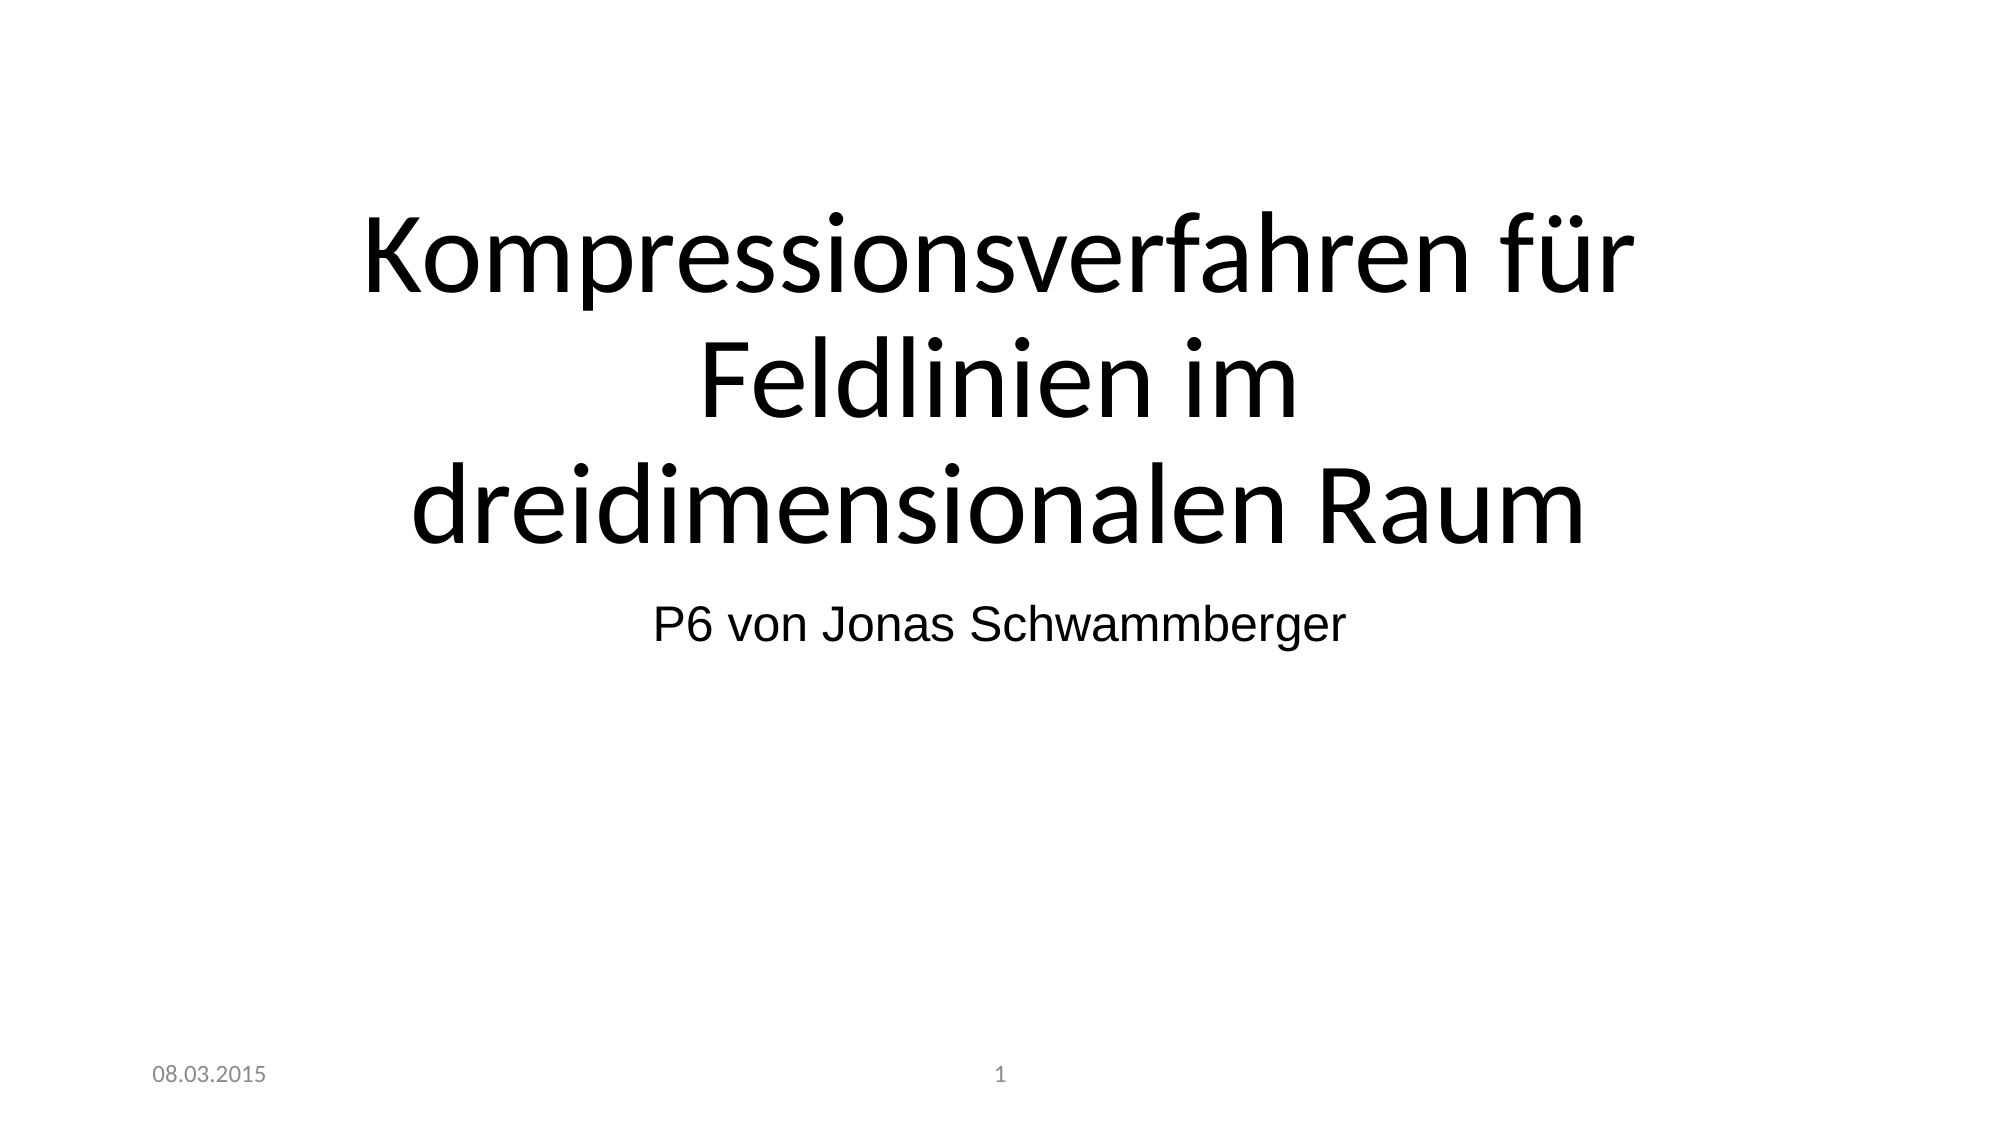

# Kompressionsverfahren für Feldlinien im dreidimensionalen Raum
P6 von Jonas Schwammberger
08.03.2015
1